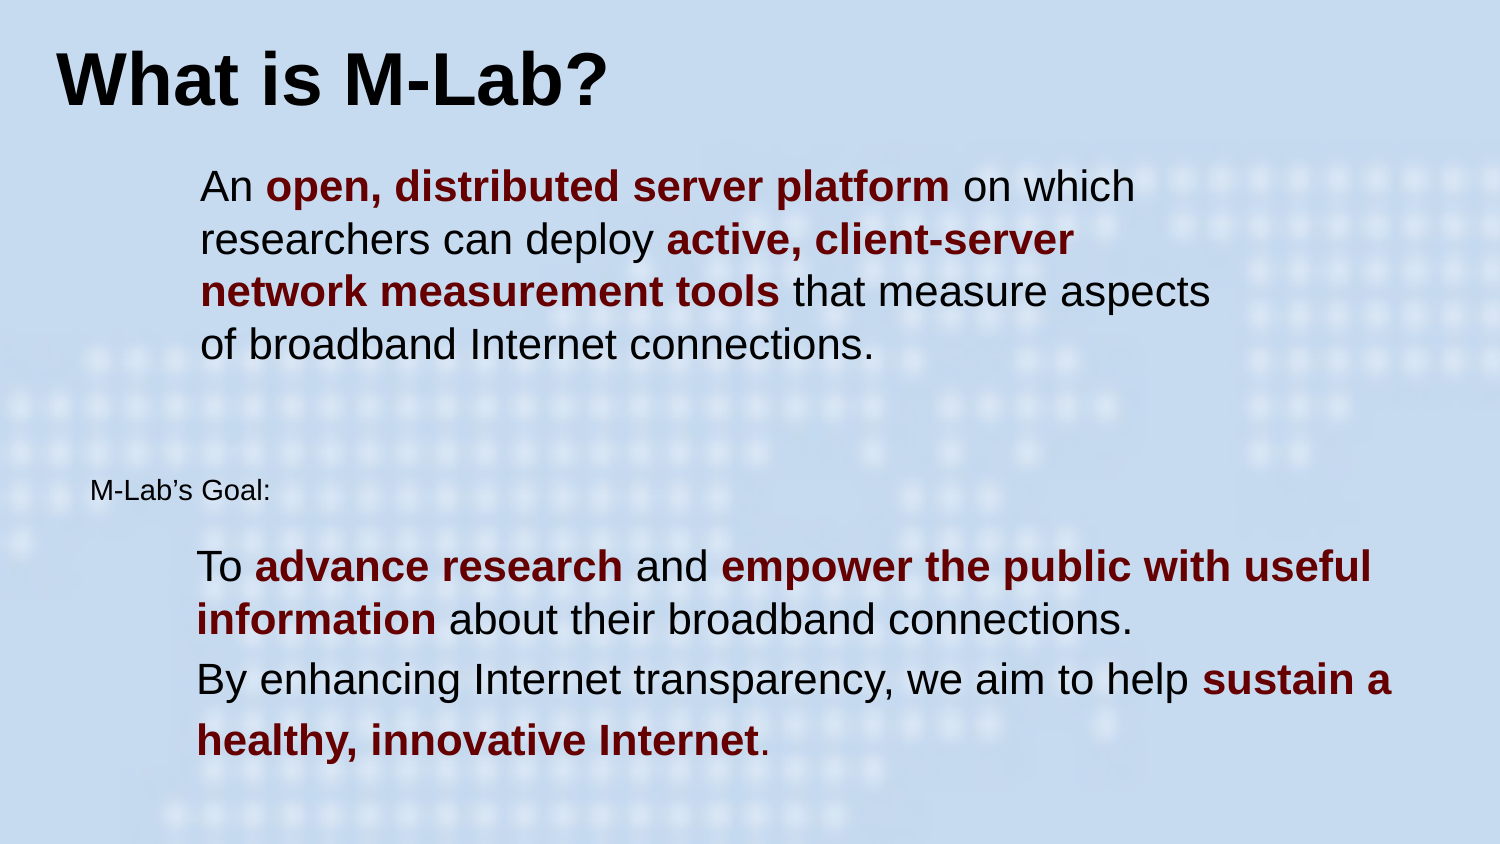

What is M-Lab?
An open, distributed server platform on which researchers can deploy active, client-server network measurement tools that measure aspects of broadband Internet connections.
M-Lab’s Goal:
To advance research and empower the public with useful information about their broadband connections.
By enhancing Internet transparency, we aim to help sustain a healthy, innovative Internet.